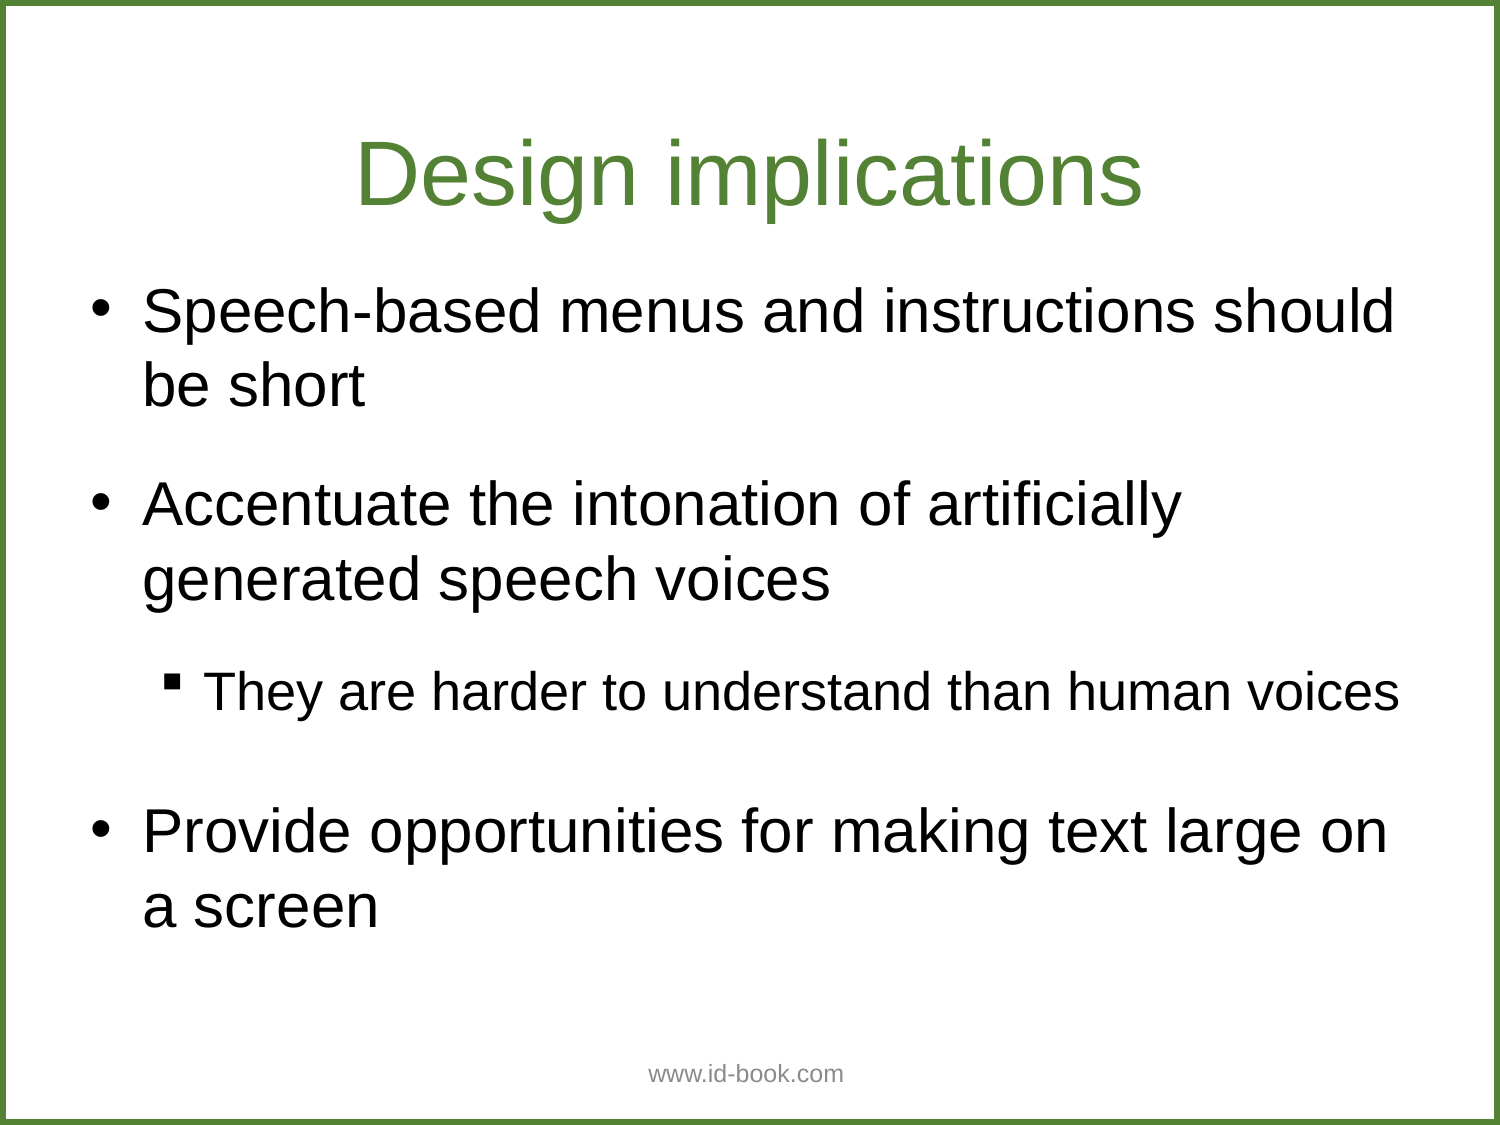

Design implications
Speech-based menus and instructions should be short

Accentuate the intonation of artificially generated speech voices

They are harder to understand than human voices

Provide opportunities for making text large on a screen

www.id-book.com